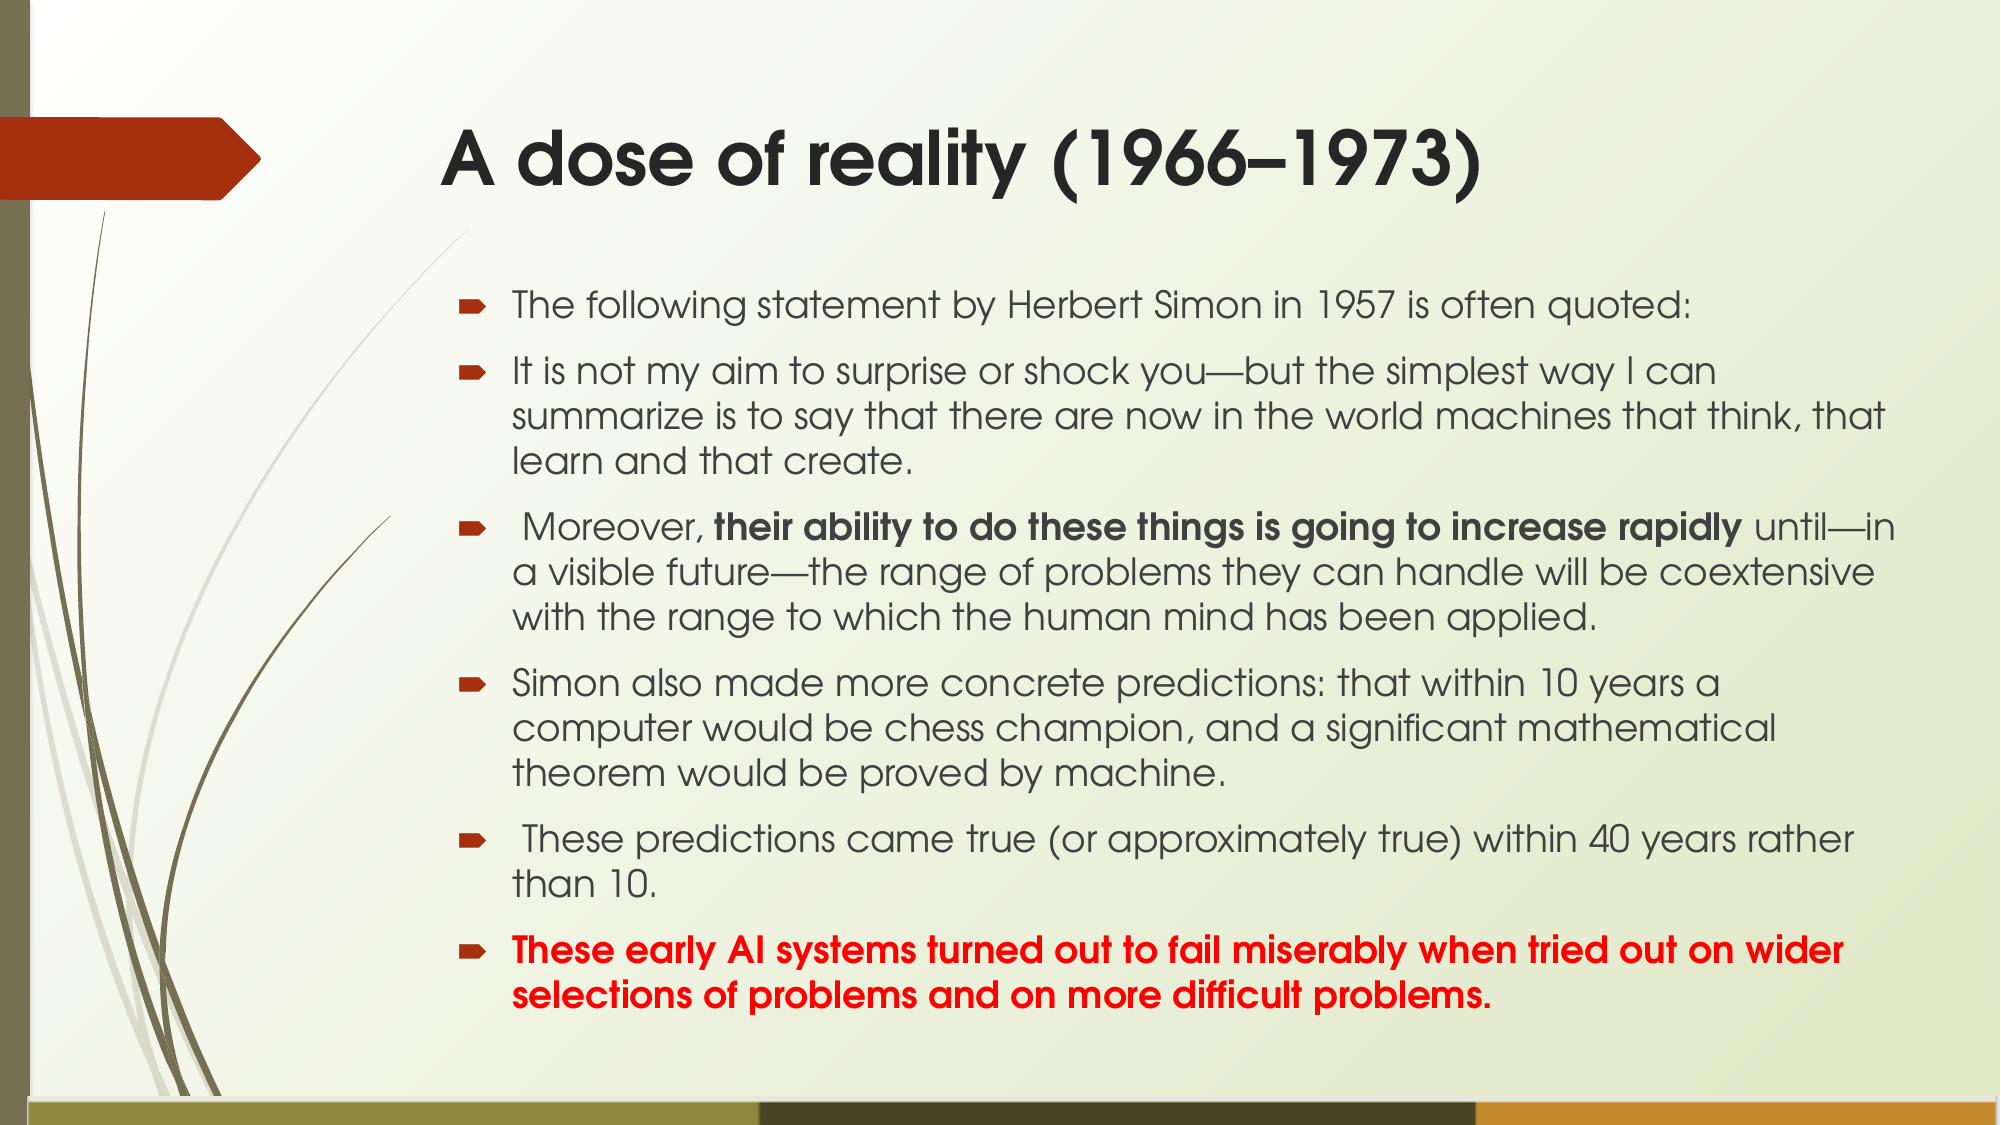

A dose of reality (1966–1973)
The following statement by Herbert Simon in 1957 is often quoted:
It is not my aim to surprise or shock you—but the simplest way I can summarize is to say that there are now in the world machines that think, that learn and that create.
 Moreover, their ability to do these things is going to increase rapidly until—in a visible future—the range of problems they can handle will be coextensive with the range to which the human mind has been applied.
Simon also made more concrete predictions: that within 10 years a computer would be chess champion, and a significant mathematical theorem would be proved by machine.
 These predictions came true (or approximately true) within 40 years rather than 10.
These early AI systems turned out to fail miserably when tried out on wider selections of problems and on more difficult problems.